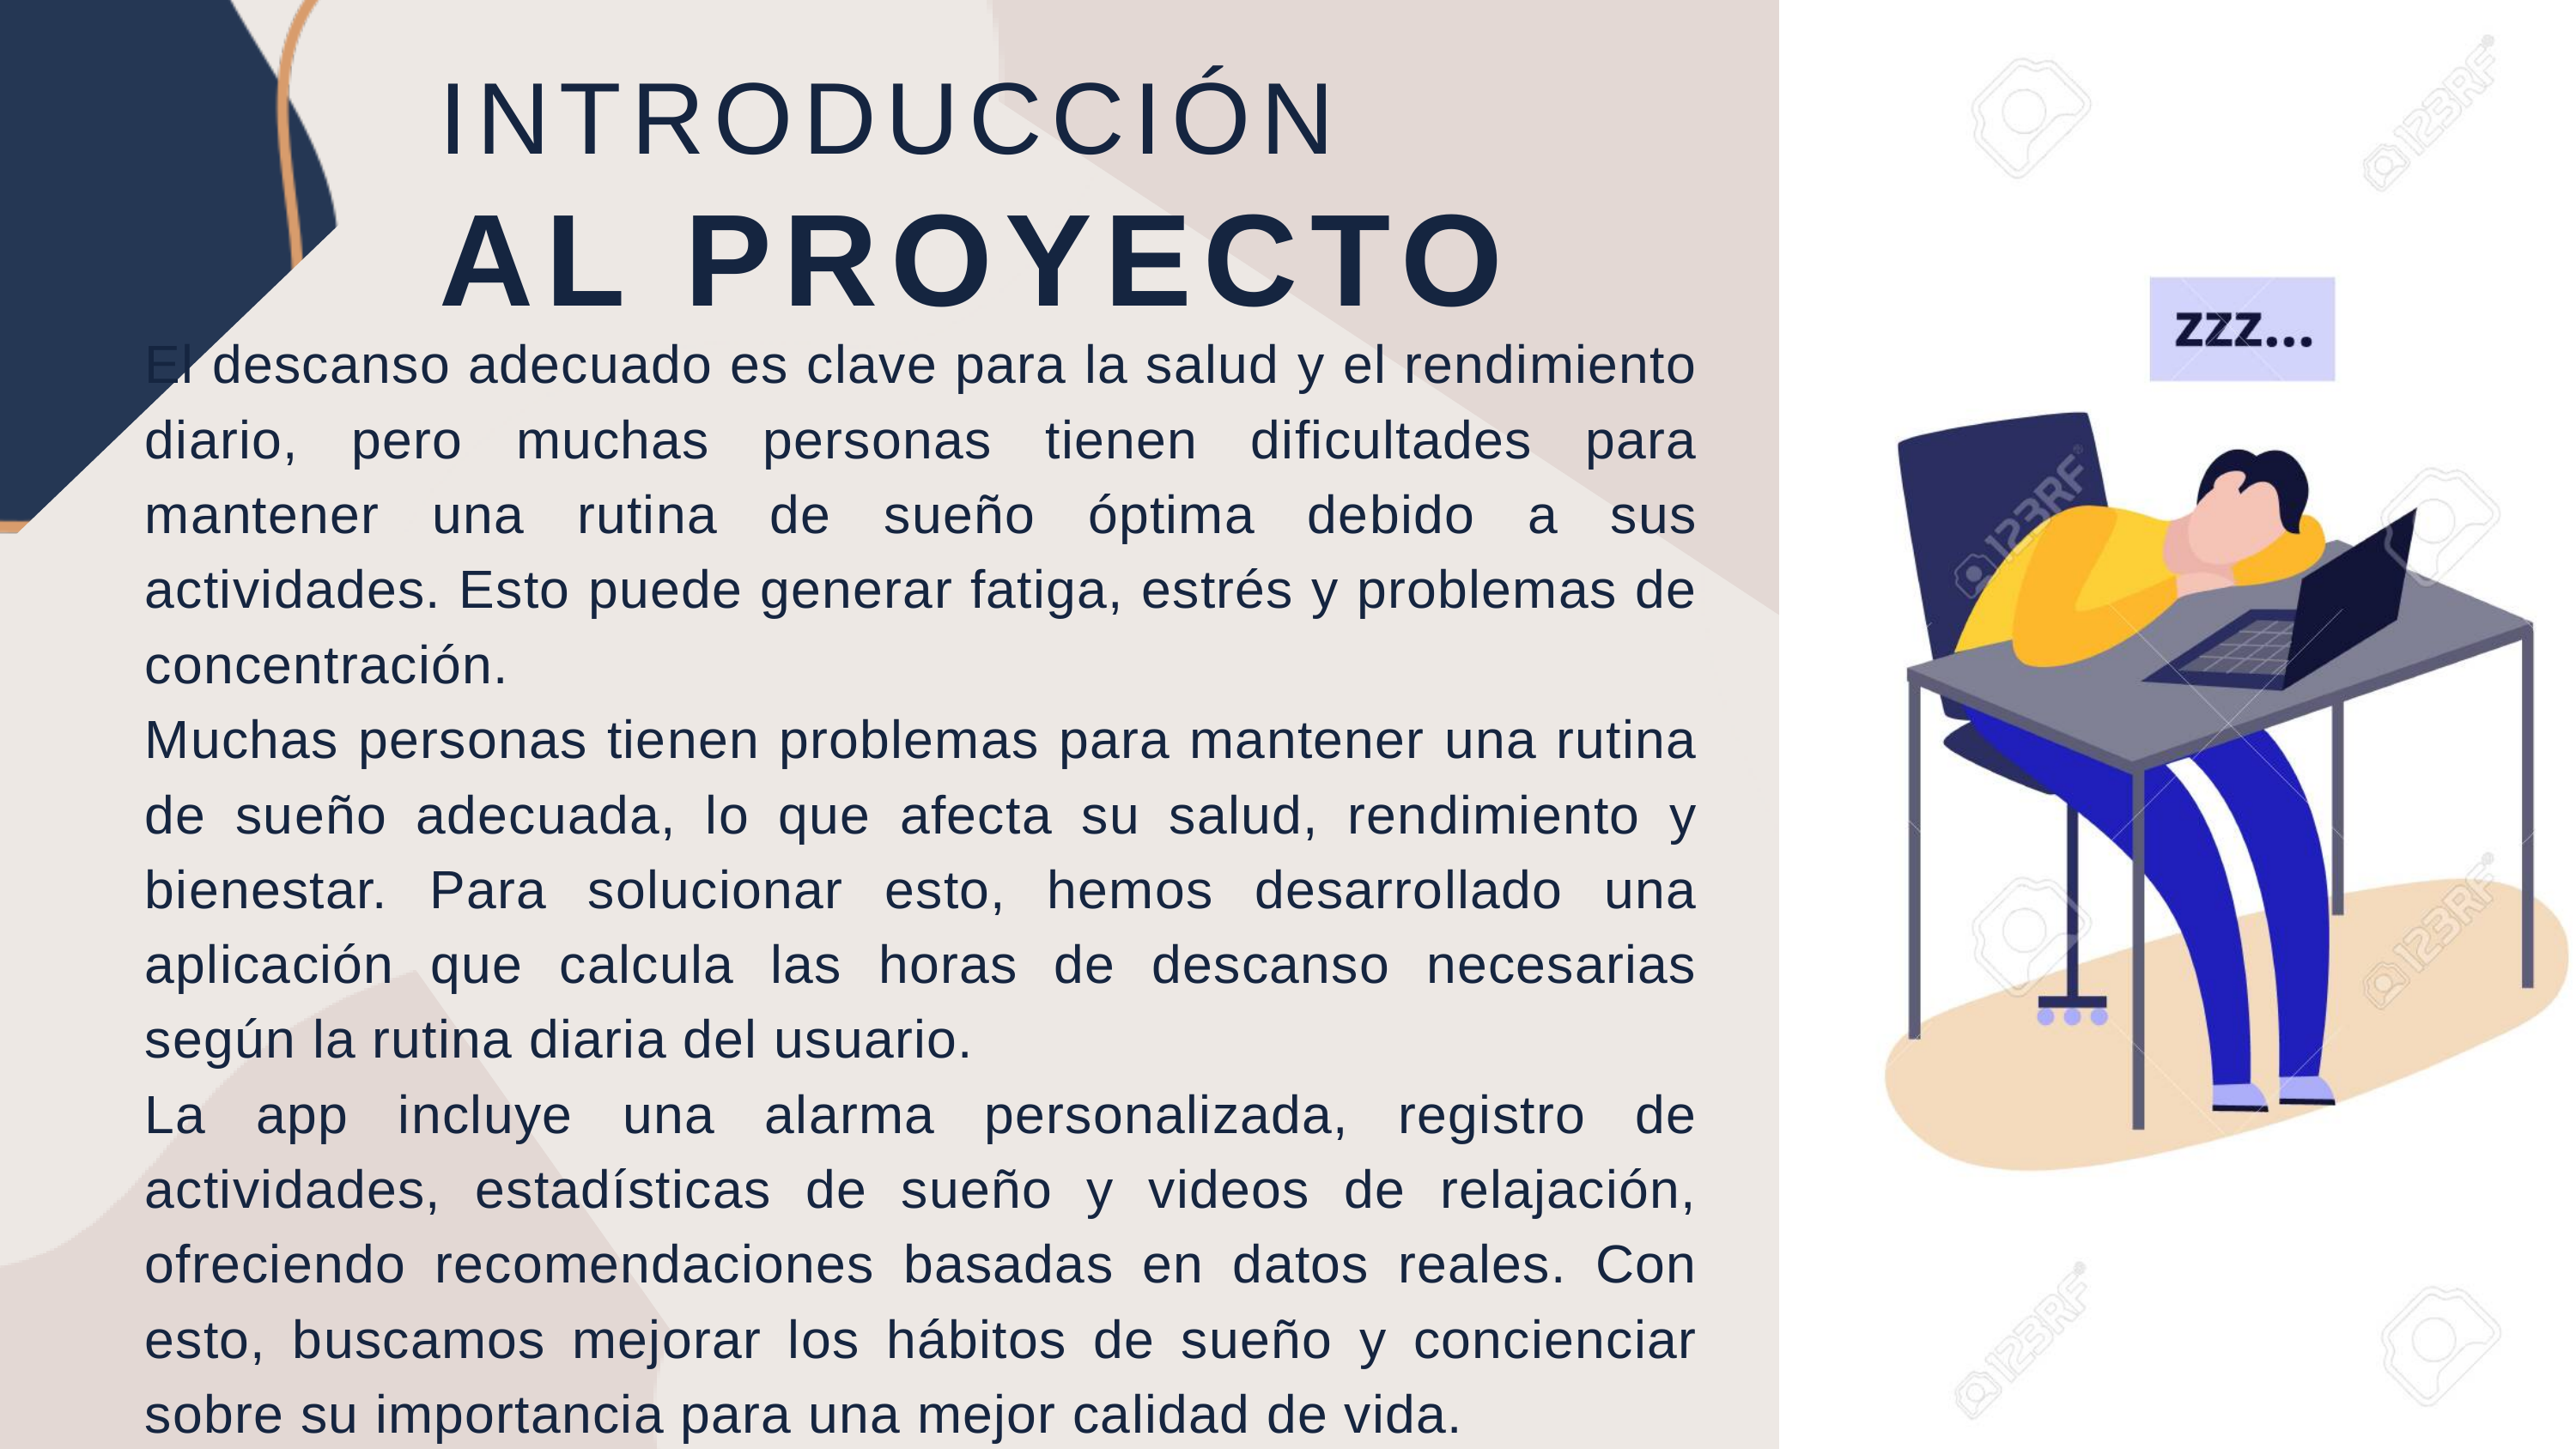

INTRODUCCIÓN
AL PROYECTO
El descanso adecuado es clave para la salud y el rendimiento diario, pero muchas personas tienen dificultades para mantener una rutina de sueño óptima debido a sus actividades. Esto puede generar fatiga, estrés y problemas de concentración.
Muchas personas tienen problemas para mantener una rutina de sueño adecuada, lo que afecta su salud, rendimiento y bienestar. Para solucionar esto, hemos desarrollado una aplicación que calcula las horas de descanso necesarias según la rutina diaria del usuario.
La app incluye una alarma personalizada, registro de actividades, estadísticas de sueño y videos de relajación, ofreciendo recomendaciones basadas en datos reales. Con esto, buscamos mejorar los hábitos de sueño y concienciar sobre su importancia para una mejor calidad de vida.
.